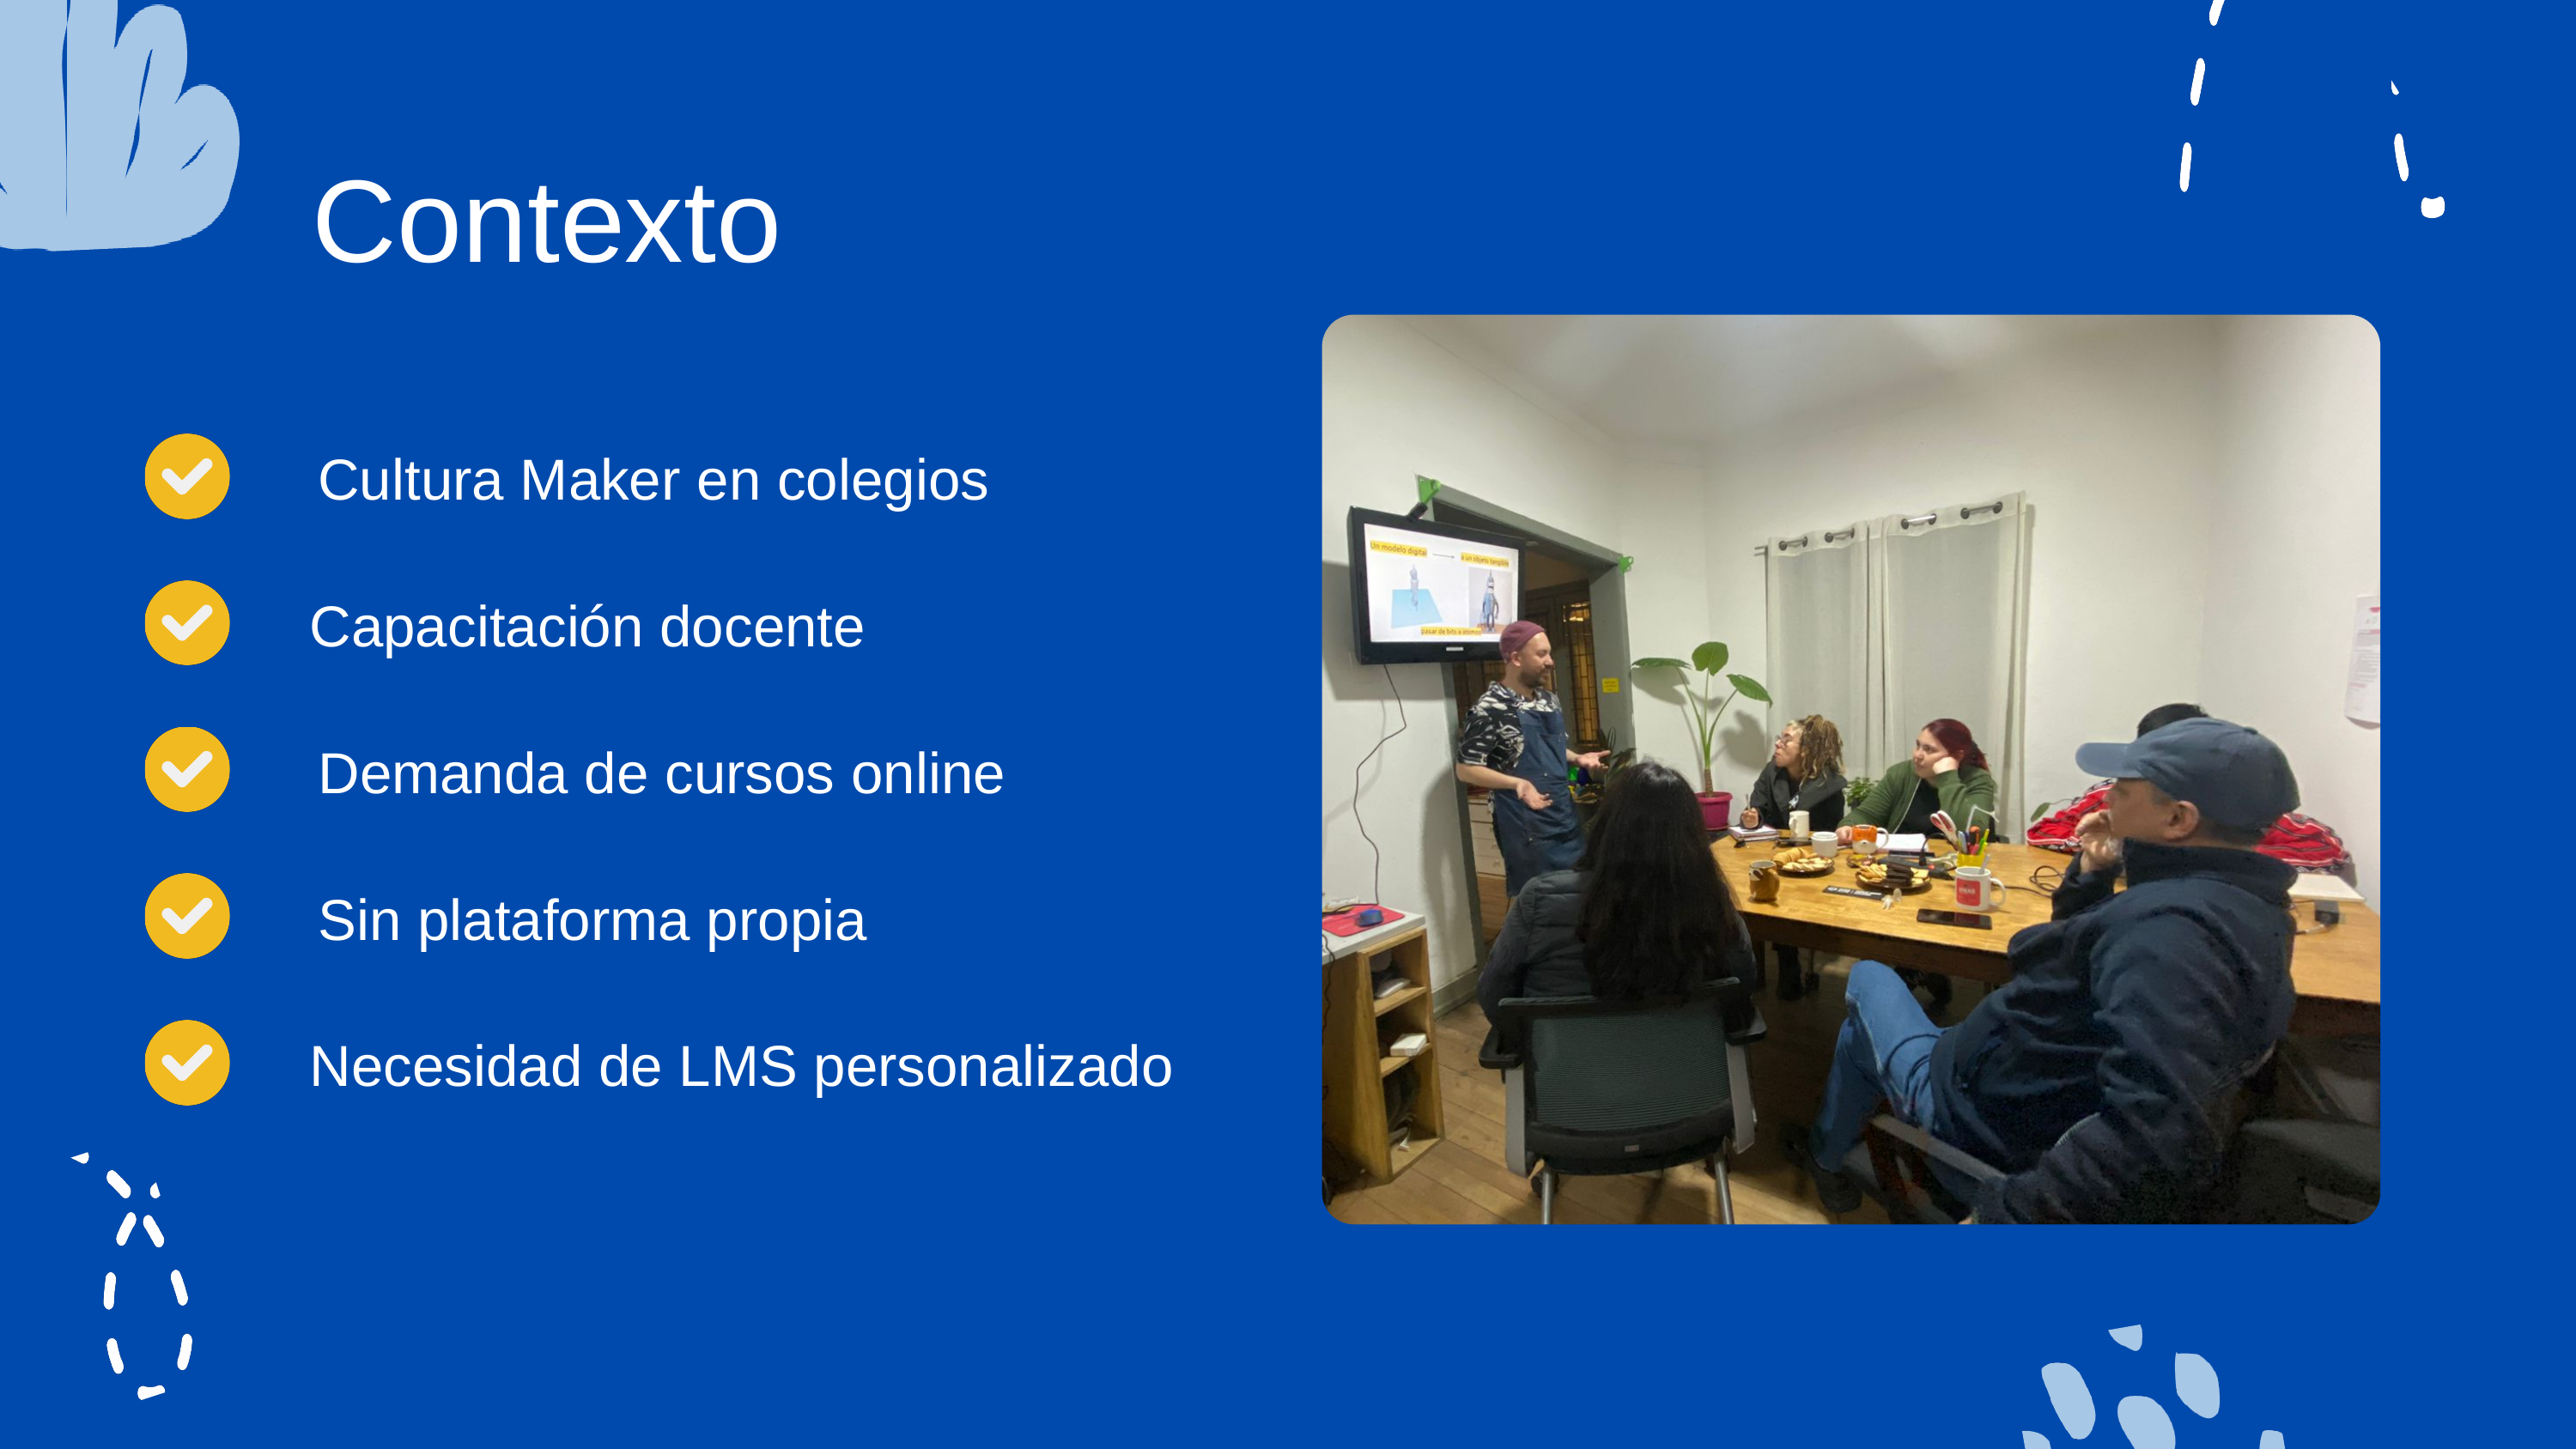

Contexto

Cultura Maker en colegios

Capacitación docente

Demanda de cursos online

Sin plataforma propia

Necesidad de LMS personalizado